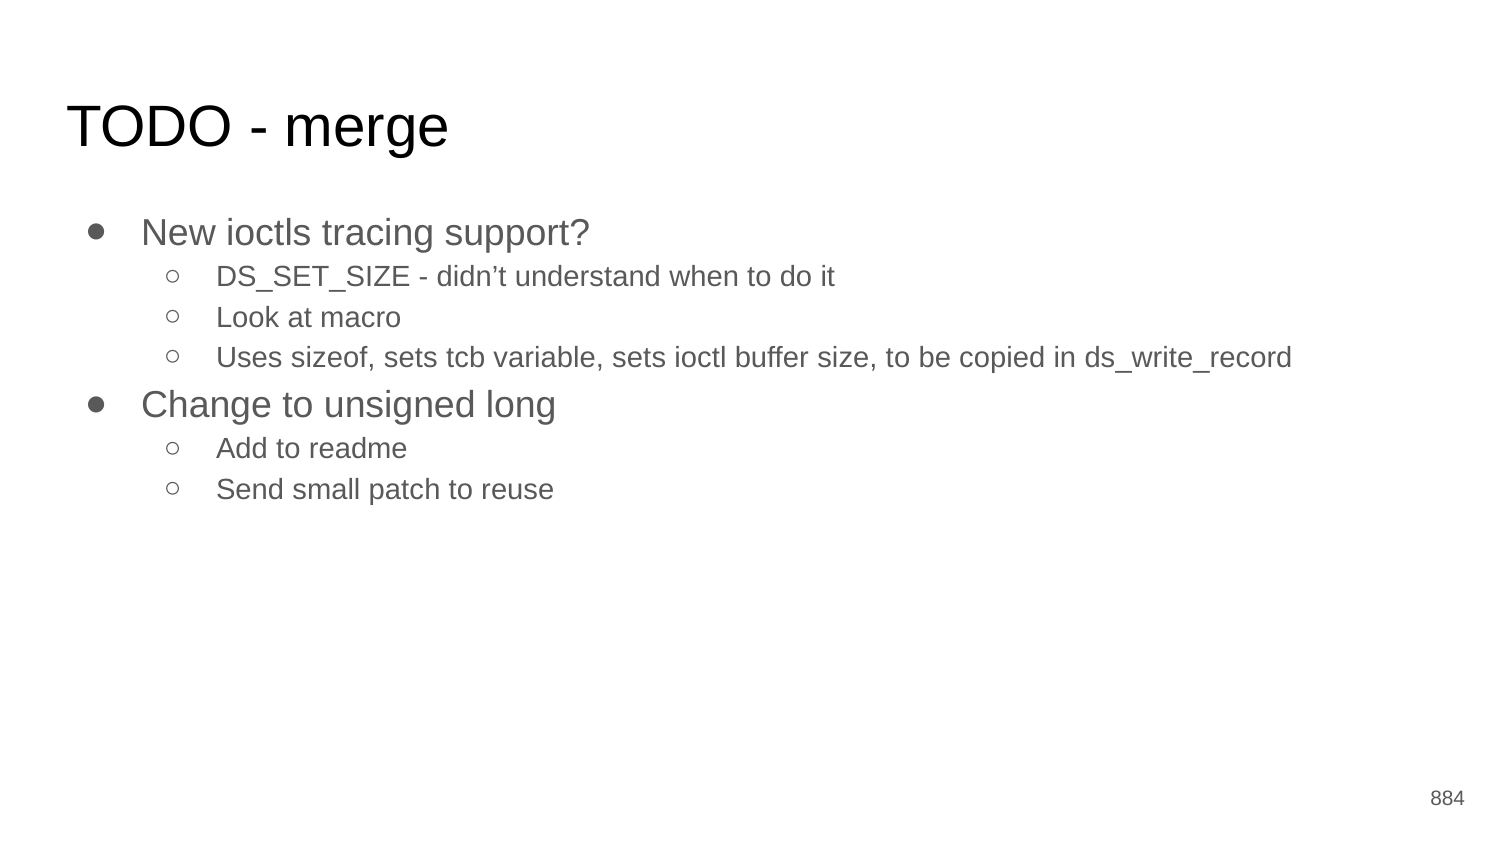

# TODO - merge
New ioctls tracing support?
DS_SET_SIZE - didn’t understand when to do it
Look at macro
Uses sizeof, sets tcb variable, sets ioctl buffer size, to be copied in ds_write_record
Change to unsigned long
Add to readme
Send small patch to reuse
884